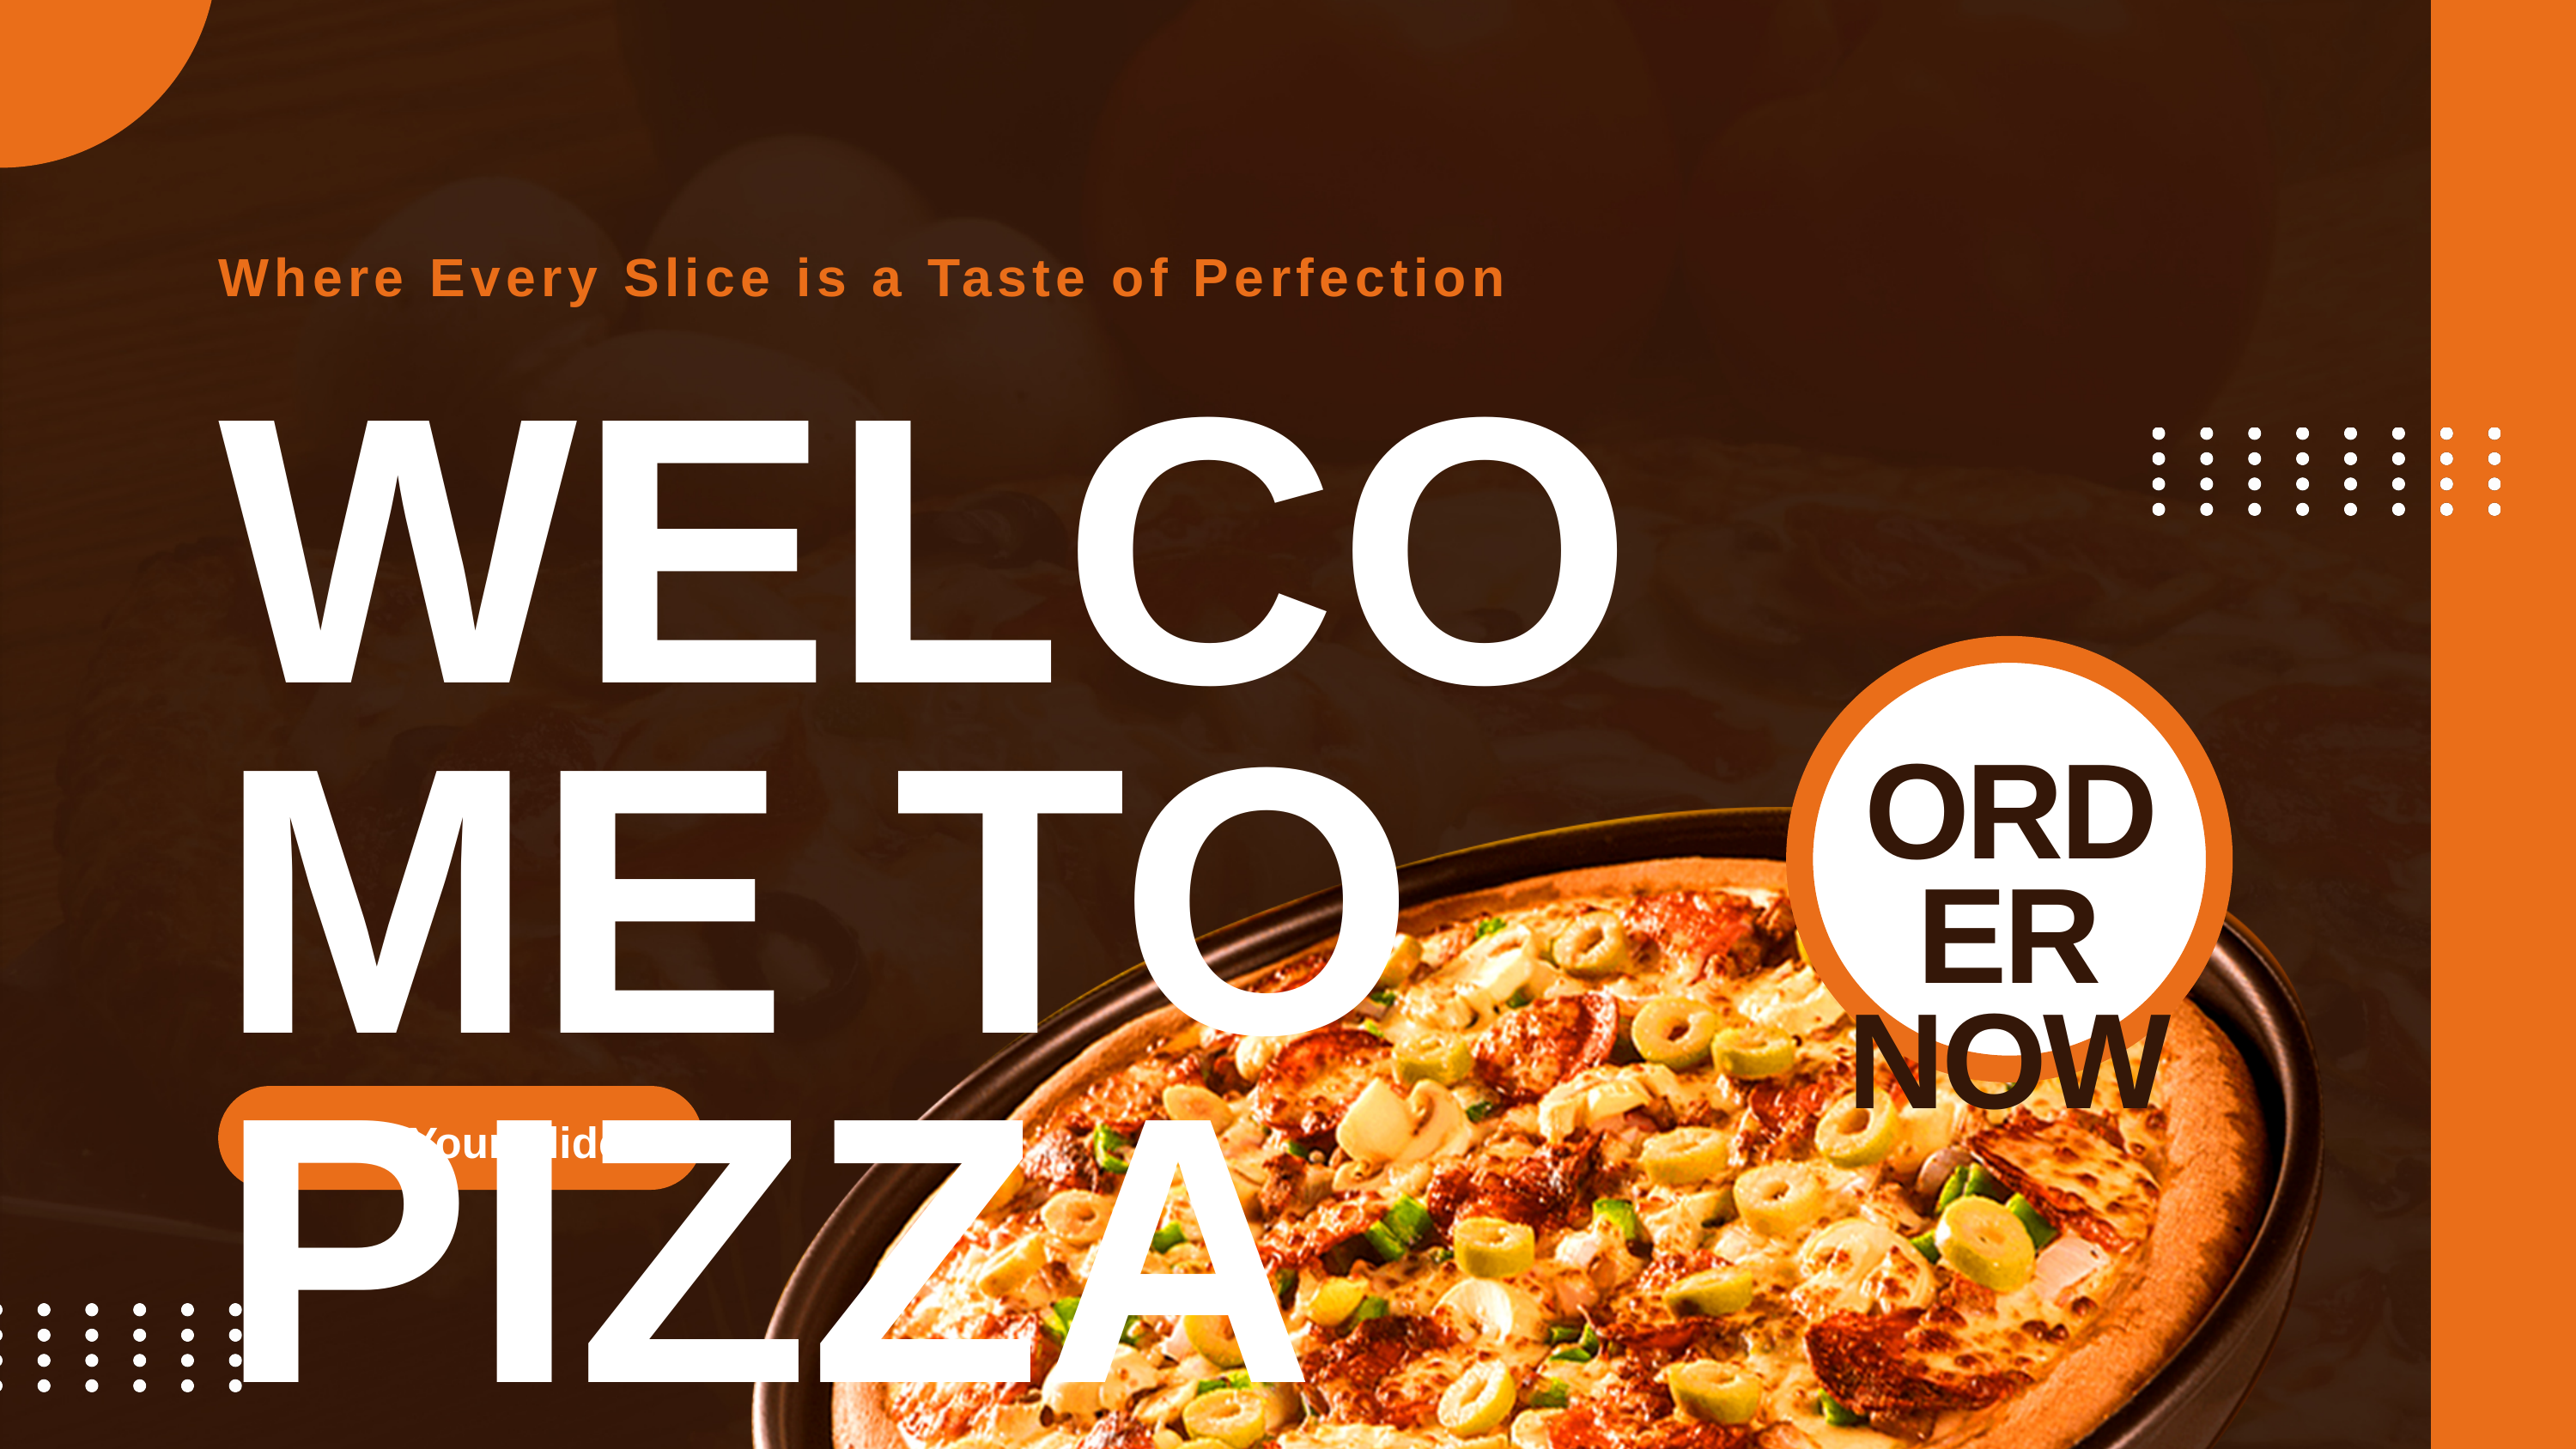

Where Every Slice is a Taste of Perfection
WELCOME TO
PIZZA SALES

ORDER
NOW

Start Your Slide